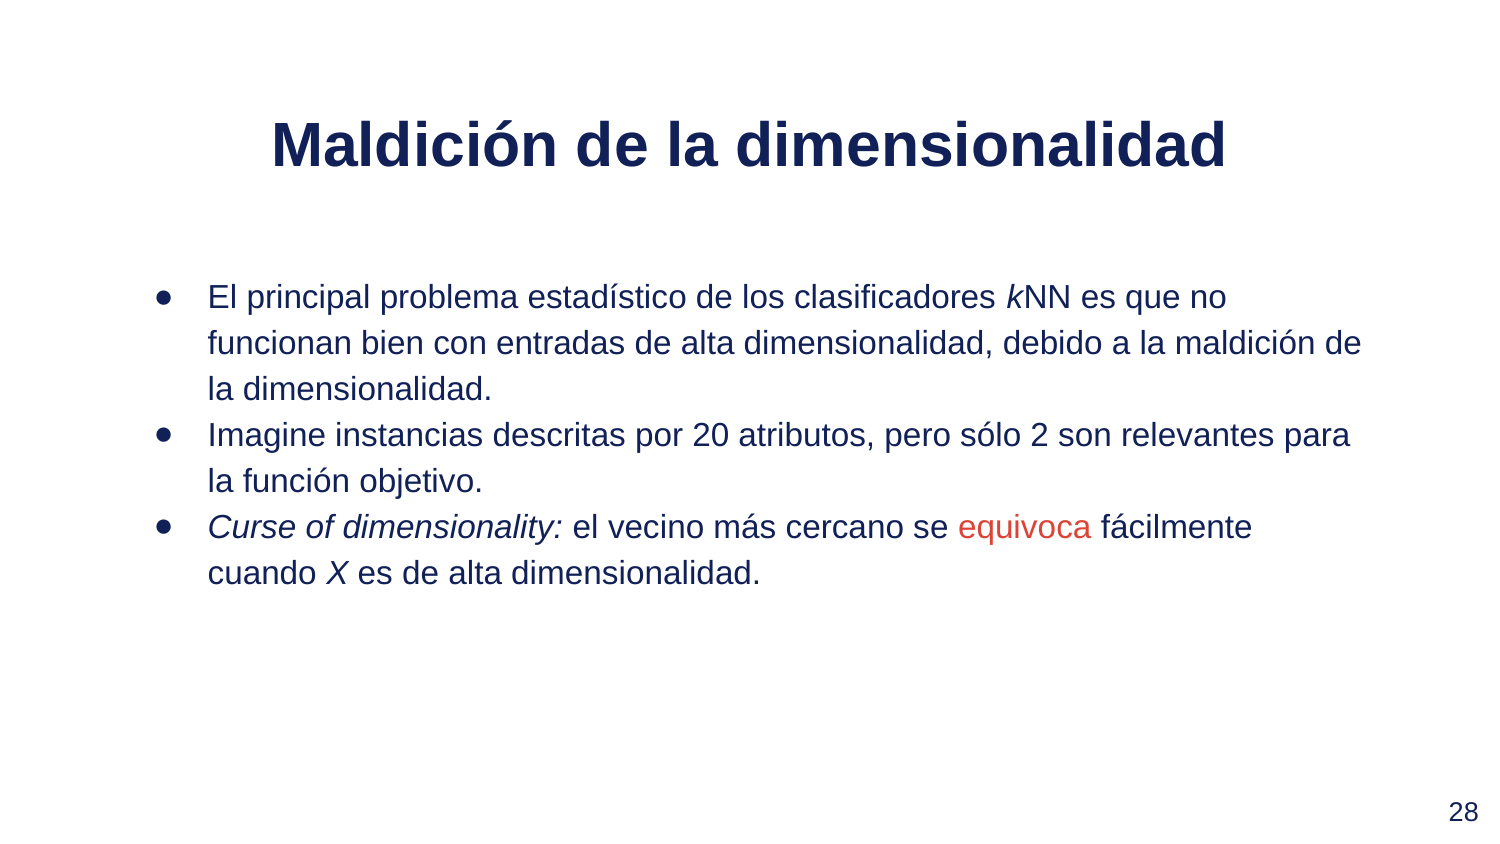

Maldición de la dimensionalidad
El principal problema estadístico de los clasificadores kNN es que no funcionan bien con entradas de alta dimensionalidad, debido a la maldición de la dimensionalidad.
Imagine instancias descritas por 20 atributos, pero sólo 2 son relevantes para la función objetivo.
Curse of dimensionality: el vecino más cercano se equivoca fácilmente cuando X es de alta dimensionalidad.
28